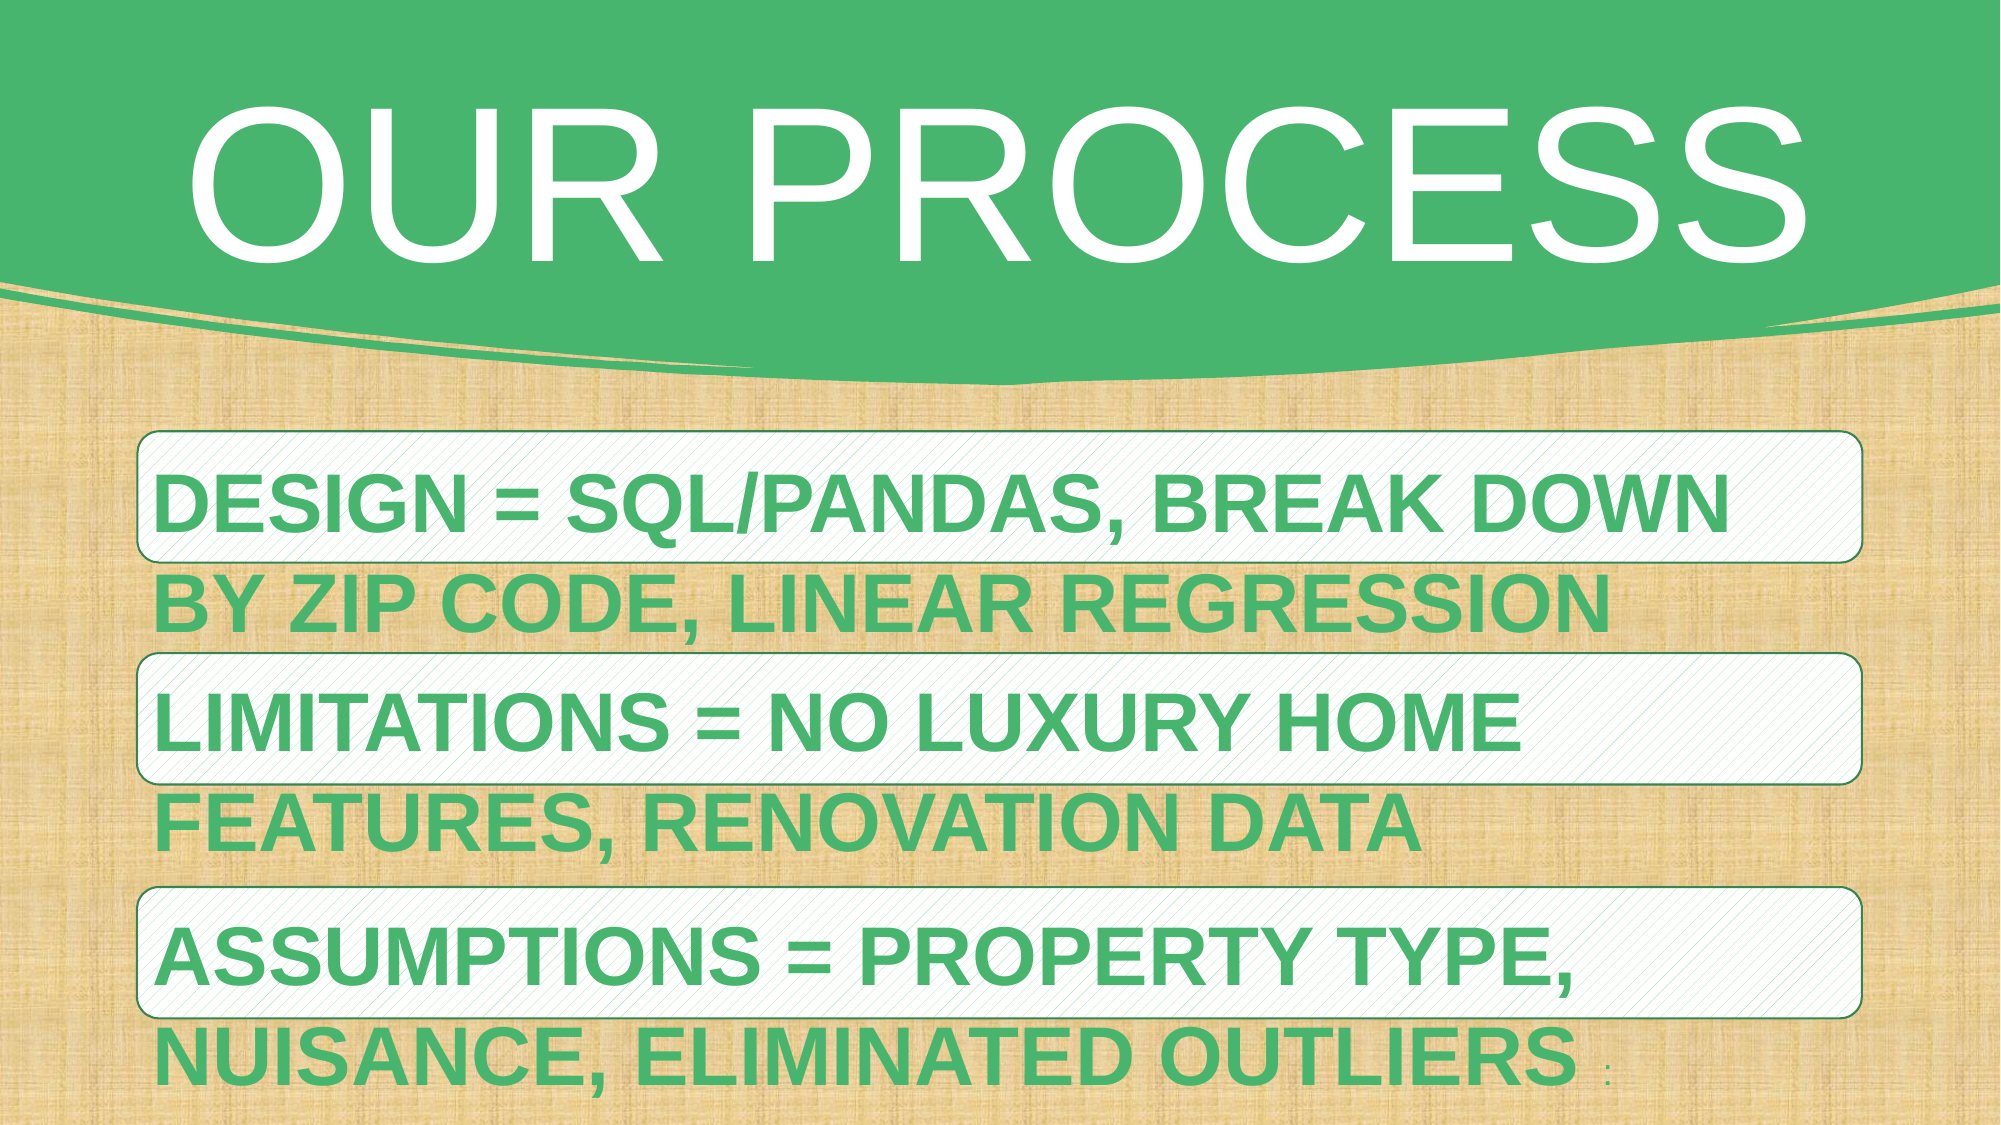

# OUR PROCESS

DESIGN = SQL/PANDAS, BREAK DOWN BY ZIP CODE, LINEAR REGRESSION

LIMITATIONS = NO LUXURY HOME FEATURES, RENOVATION DATA

ASSUMPTIONS = PROPERTY TYPE, NUISANCE, ELIMINATED OUTLIERS :